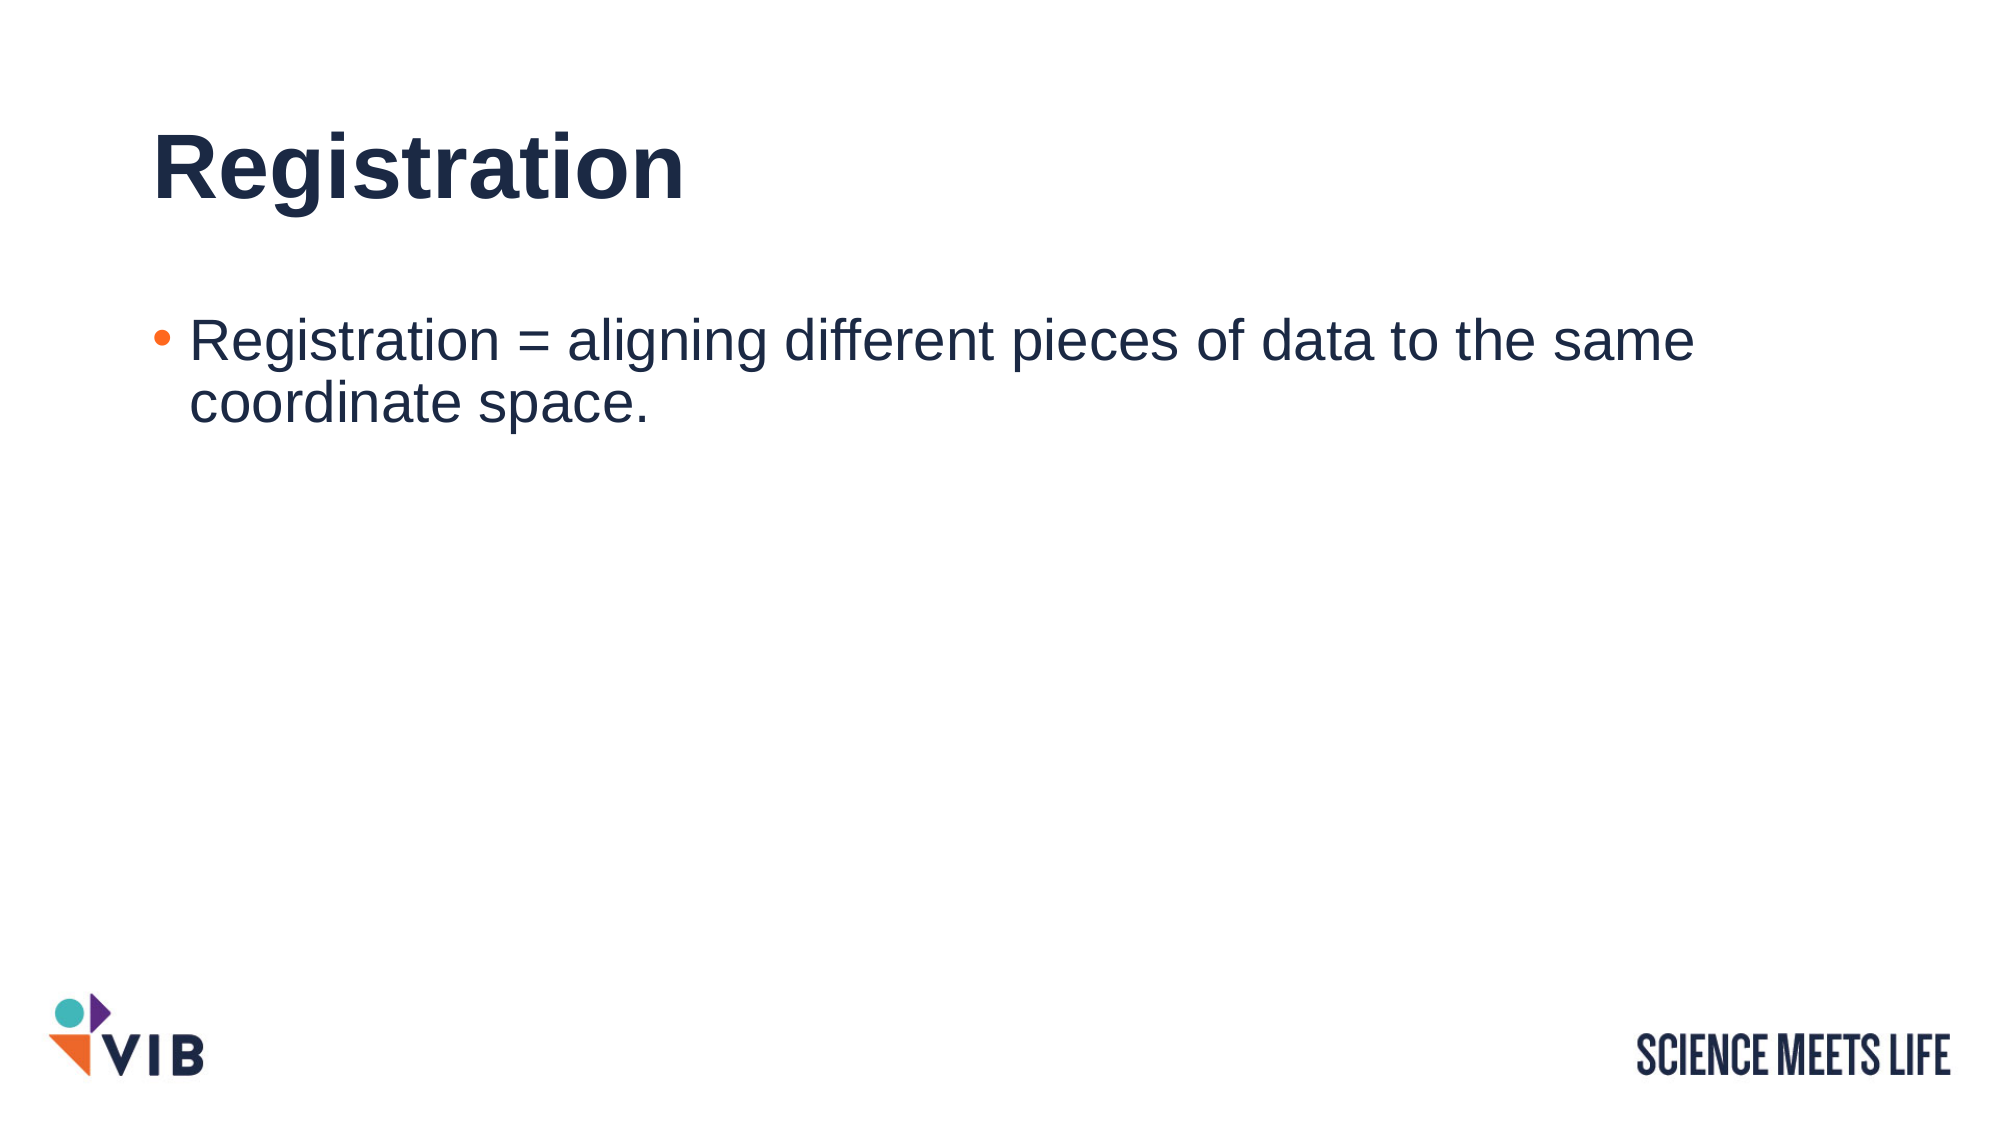

# Registration
Registration = aligning different pieces of data to the same coordinate space.